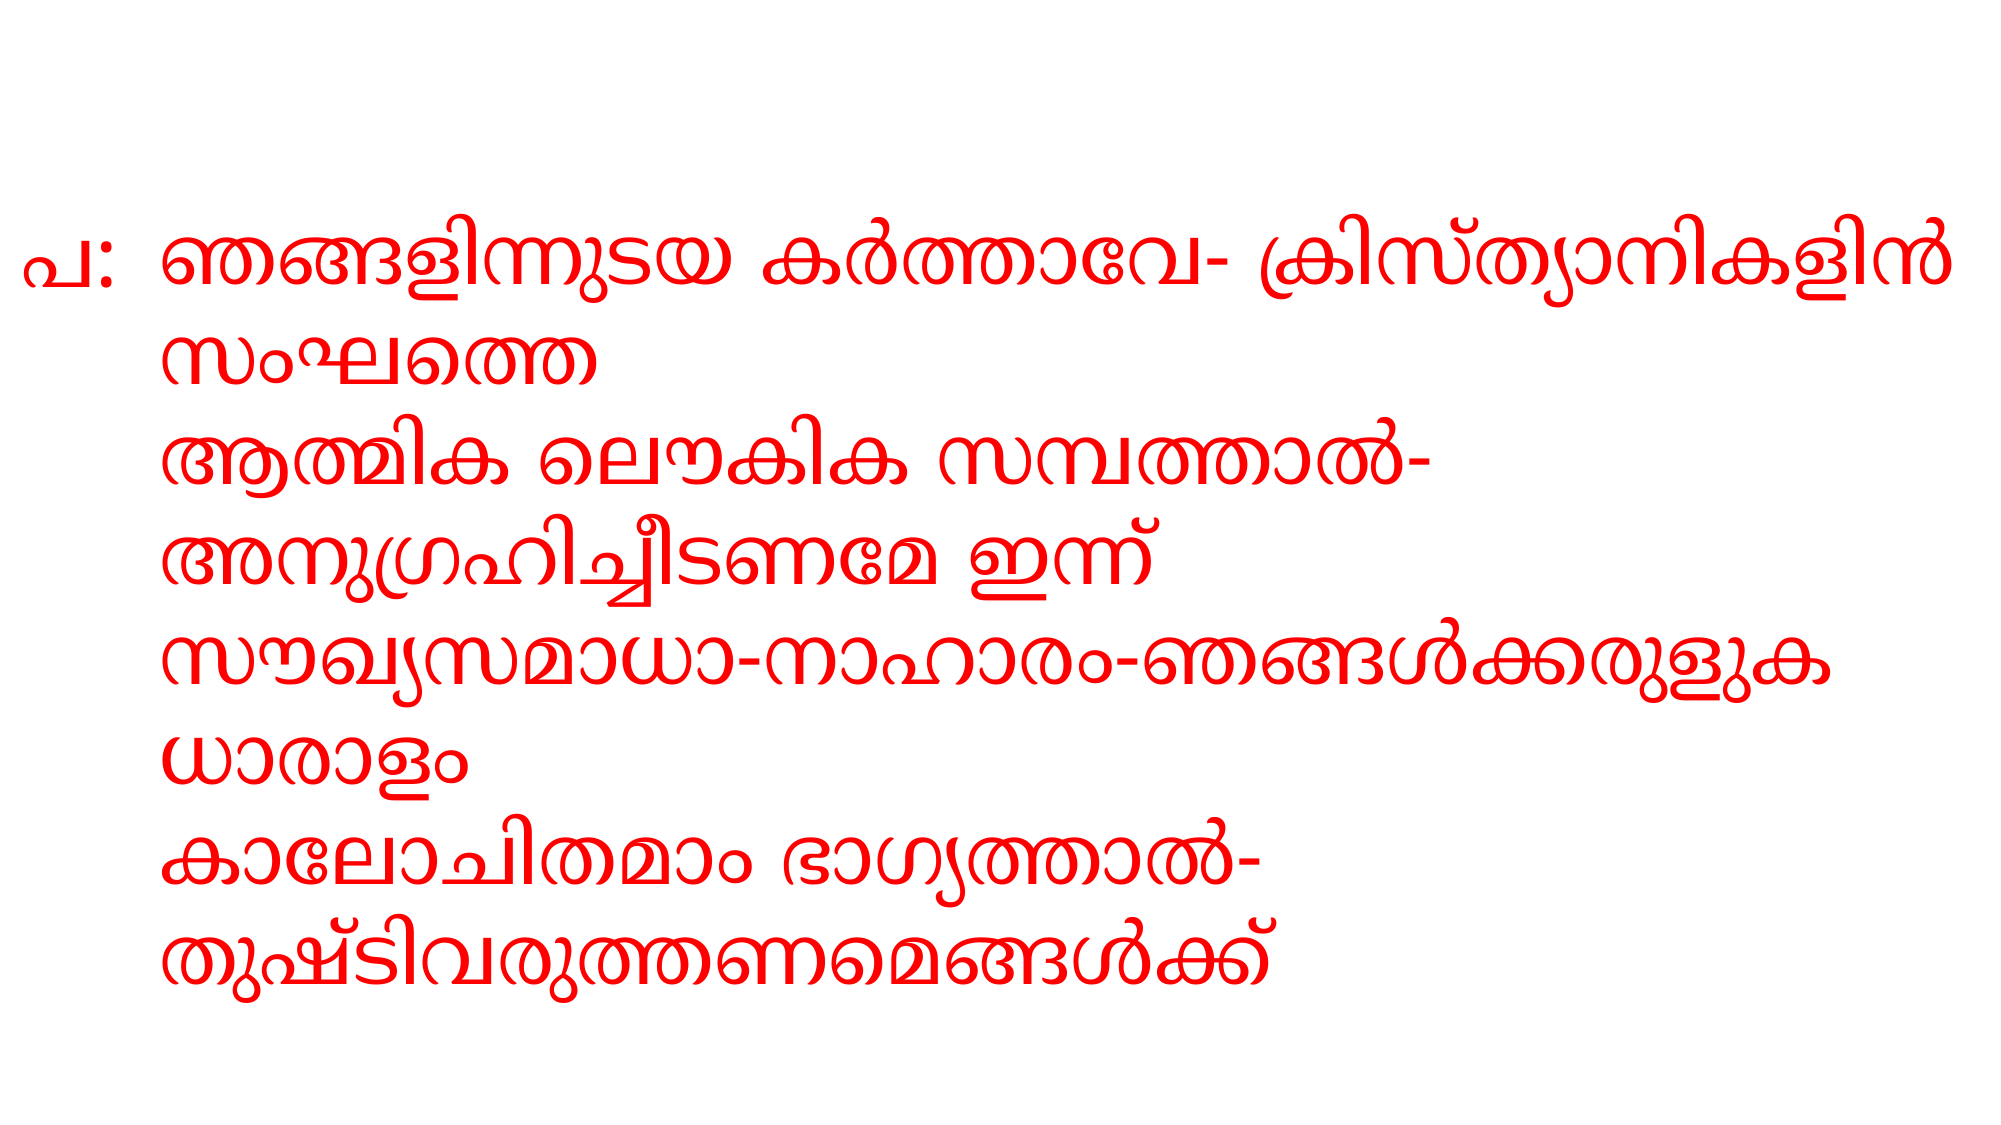

ഞങ്ങളിന്നുടയ കര്‍ത്താവേ- ക്രിസ്ത്യാനികളിന്‍ സംഘത്തെ
ആത്മിക ലൌകിക സമ്പത്താല്‍-അനുഗ്രഹിച്ചീടണമേ ഇന്ന്
സൗഖ്യസമാധാ-നാഹാരം-ഞങ്ങള്‍ക്കരുളുക ധാരാളം
കാലോചിതമാം ഭാഗ്യത്താല്‍-തുഷ്ടിവരുത്തണമെങ്ങള്‍ക്ക്
പ: